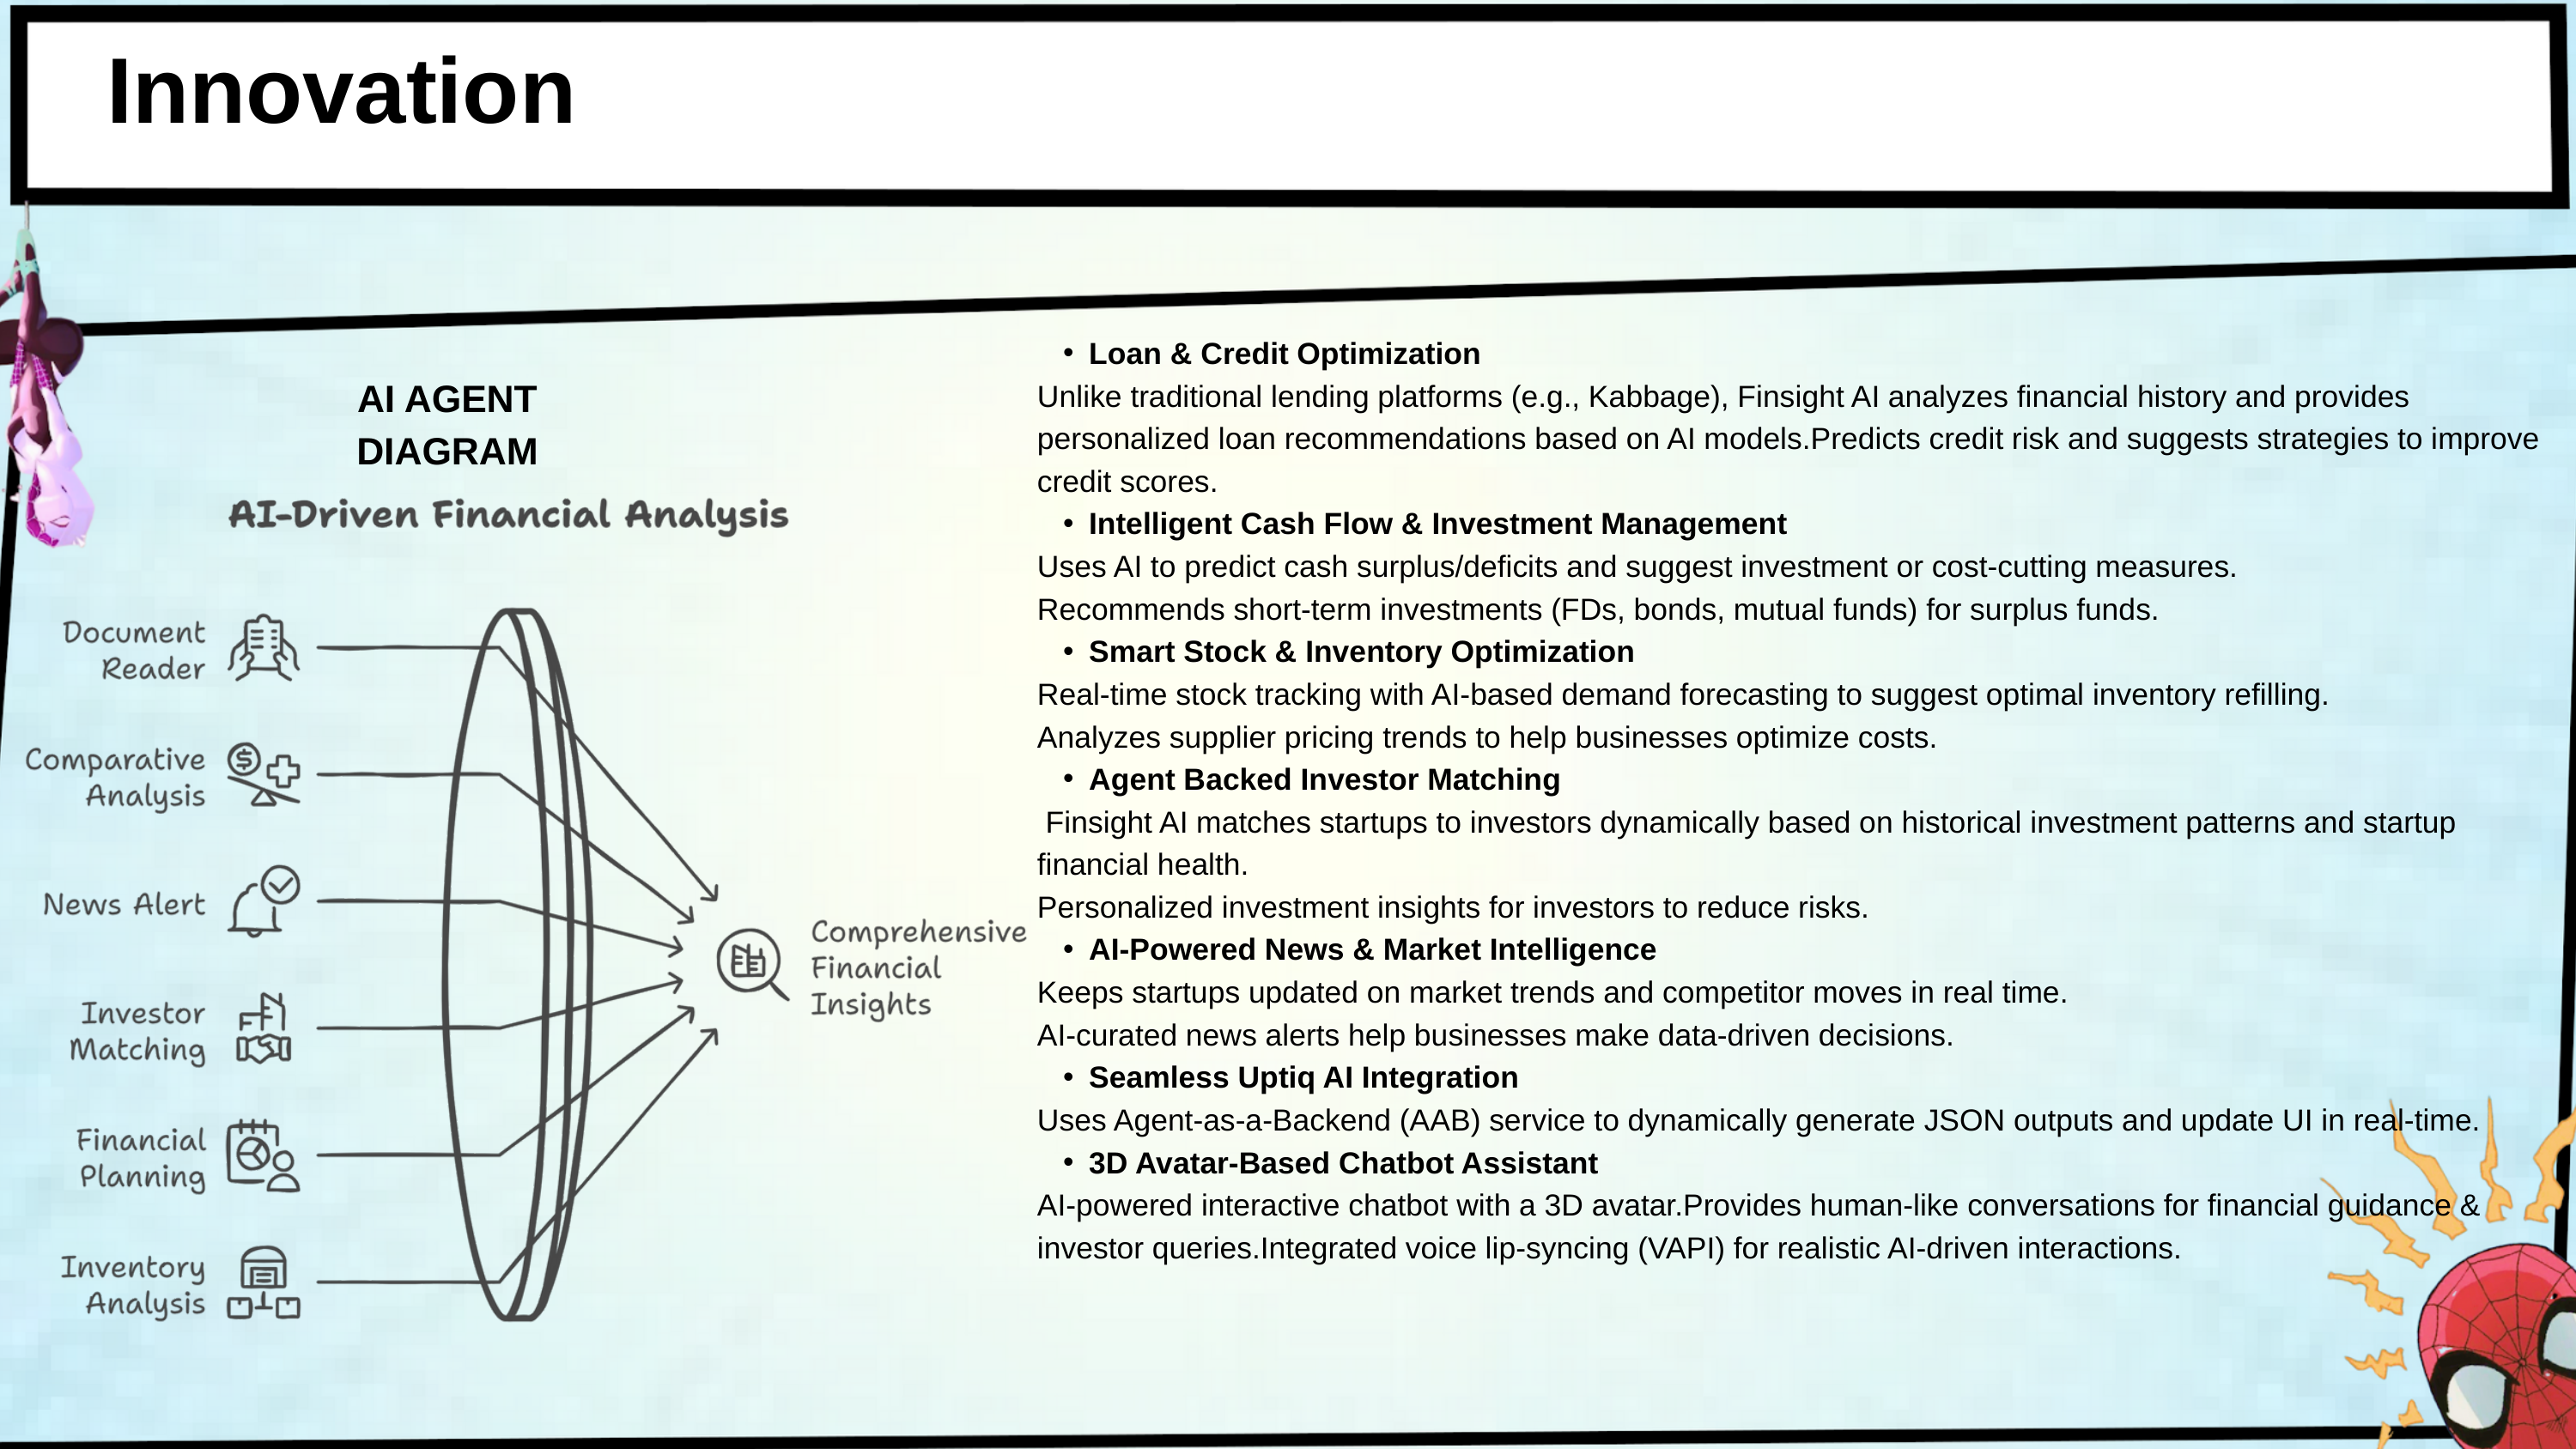

Innovation
Loan & Credit Optimization
Unlike traditional lending platforms (e.g., Kabbage), Finsight AI analyzes financial history and provides personalized loan recommendations based on AI models.Predicts credit risk and suggests strategies to improve credit scores.
Intelligent Cash Flow & Investment Management
Uses AI to predict cash surplus/deficits and suggest investment or cost-cutting measures.
Recommends short-term investments (FDs, bonds, mutual funds) for surplus funds.
Smart Stock & Inventory Optimization
Real-time stock tracking with AI-based demand forecasting to suggest optimal inventory refilling.
Analyzes supplier pricing trends to help businesses optimize costs.
Agent Backed Investor Matching
 Finsight AI matches startups to investors dynamically based on historical investment patterns and startup financial health.
Personalized investment insights for investors to reduce risks.
AI-Powered News & Market Intelligence
Keeps startups updated on market trends and competitor moves in real time.
AI-curated news alerts help businesses make data-driven decisions.
Seamless Uptiq AI Integration
Uses Agent-as-a-Backend (AAB) service to dynamically generate JSON outputs and update UI in real-time.
3D Avatar-Based Chatbot Assistant
AI-powered interactive chatbot with a 3D avatar.Provides human-like conversations for financial guidance & investor queries.Integrated voice lip-syncing (VAPI) for realistic AI-driven interactions.

AI AGENT DIAGRAM